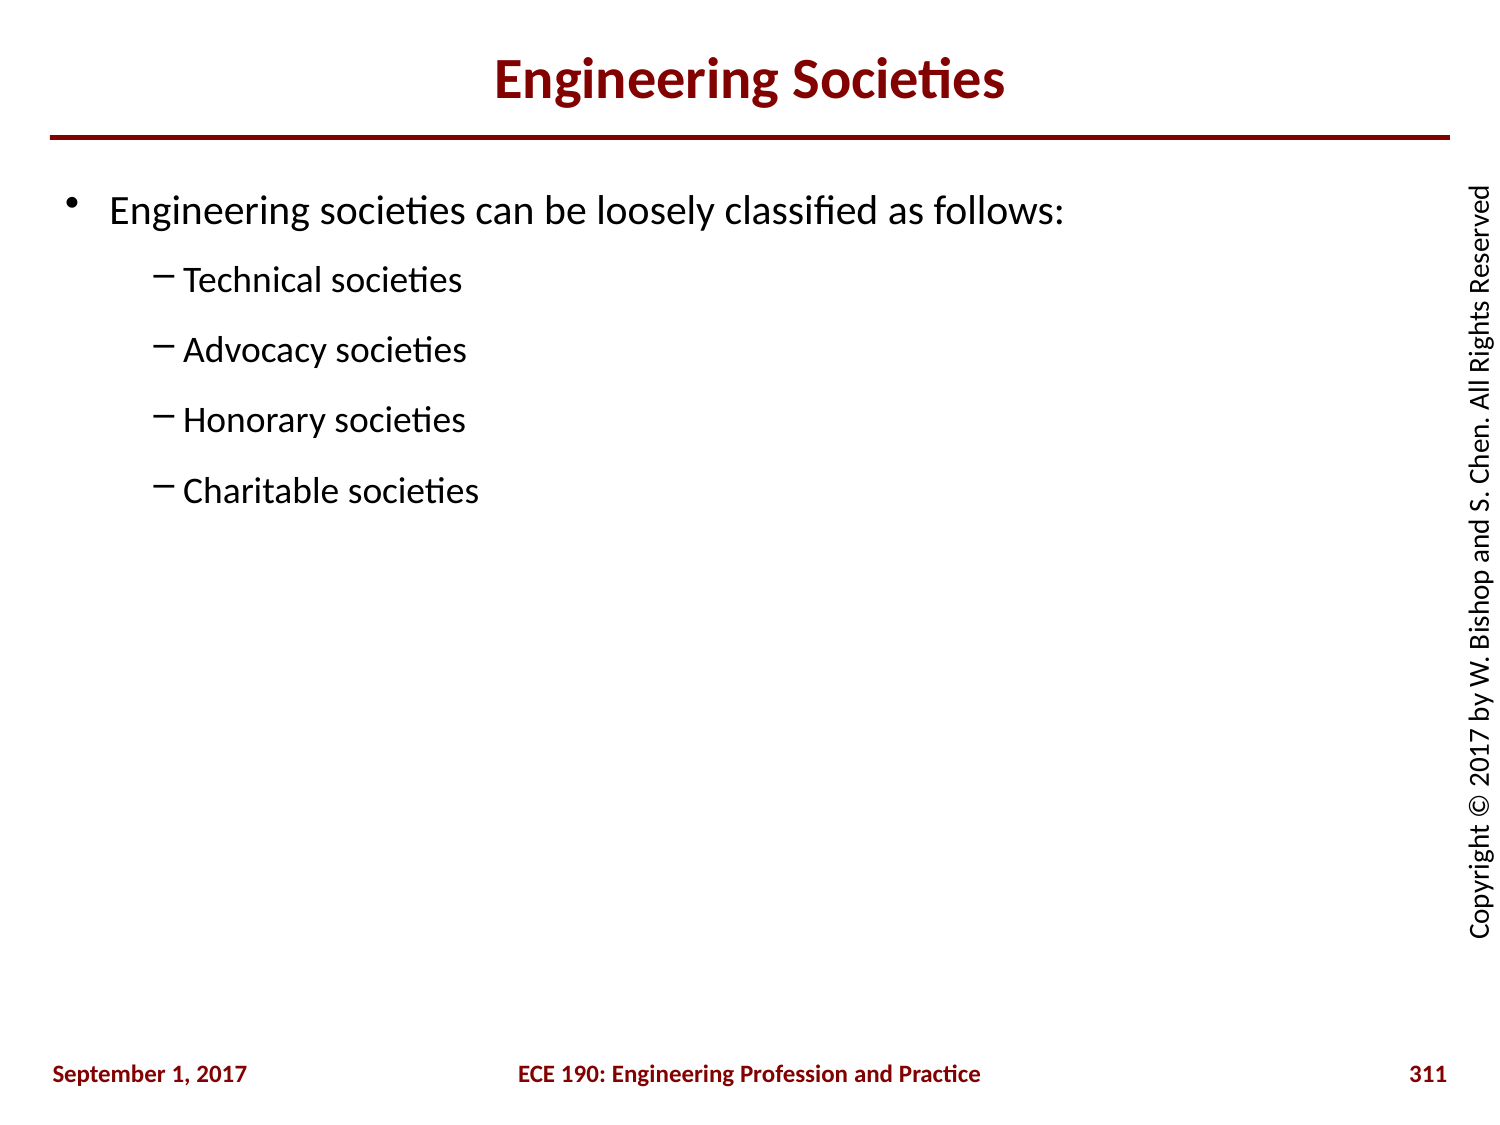

# Engineering Societies
Engineering societies can be loosely classified as follows:
Technical societies
Advocacy societies
Honorary societies
Charitable societies

September 1, 2017
ECE 190: Engineering Profession and Practice
311